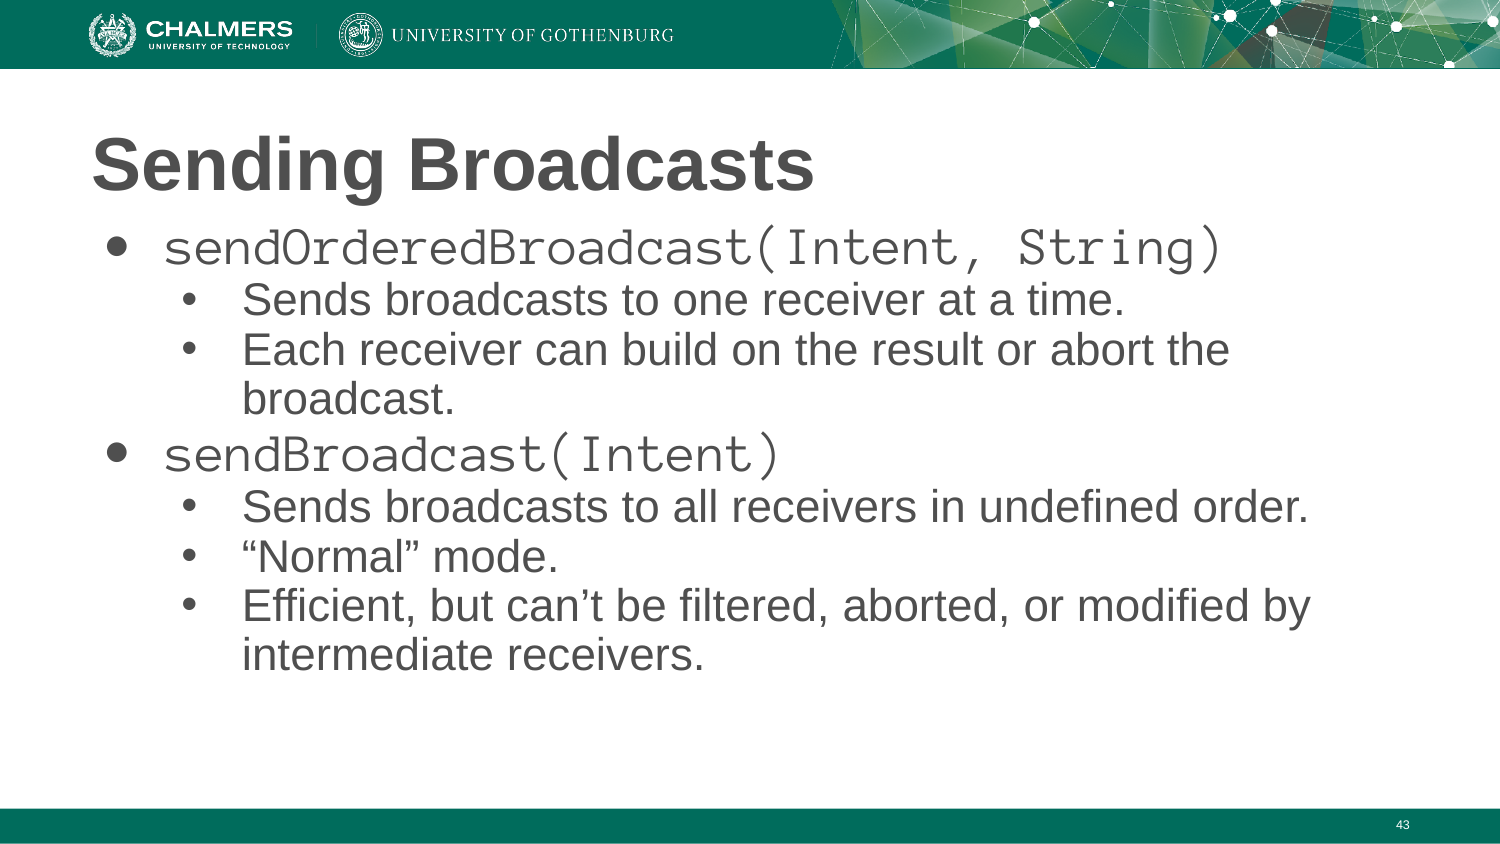

# Sending Broadcasts
sendOrderedBroadcast(Intent, String)
Sends broadcasts to one receiver at a time.
Each receiver can build on the result or abort the broadcast.
sendBroadcast(Intent)
Sends broadcasts to all receivers in undefined order.
“Normal” mode.
Efficient, but can’t be filtered, aborted, or modified by intermediate receivers.
43